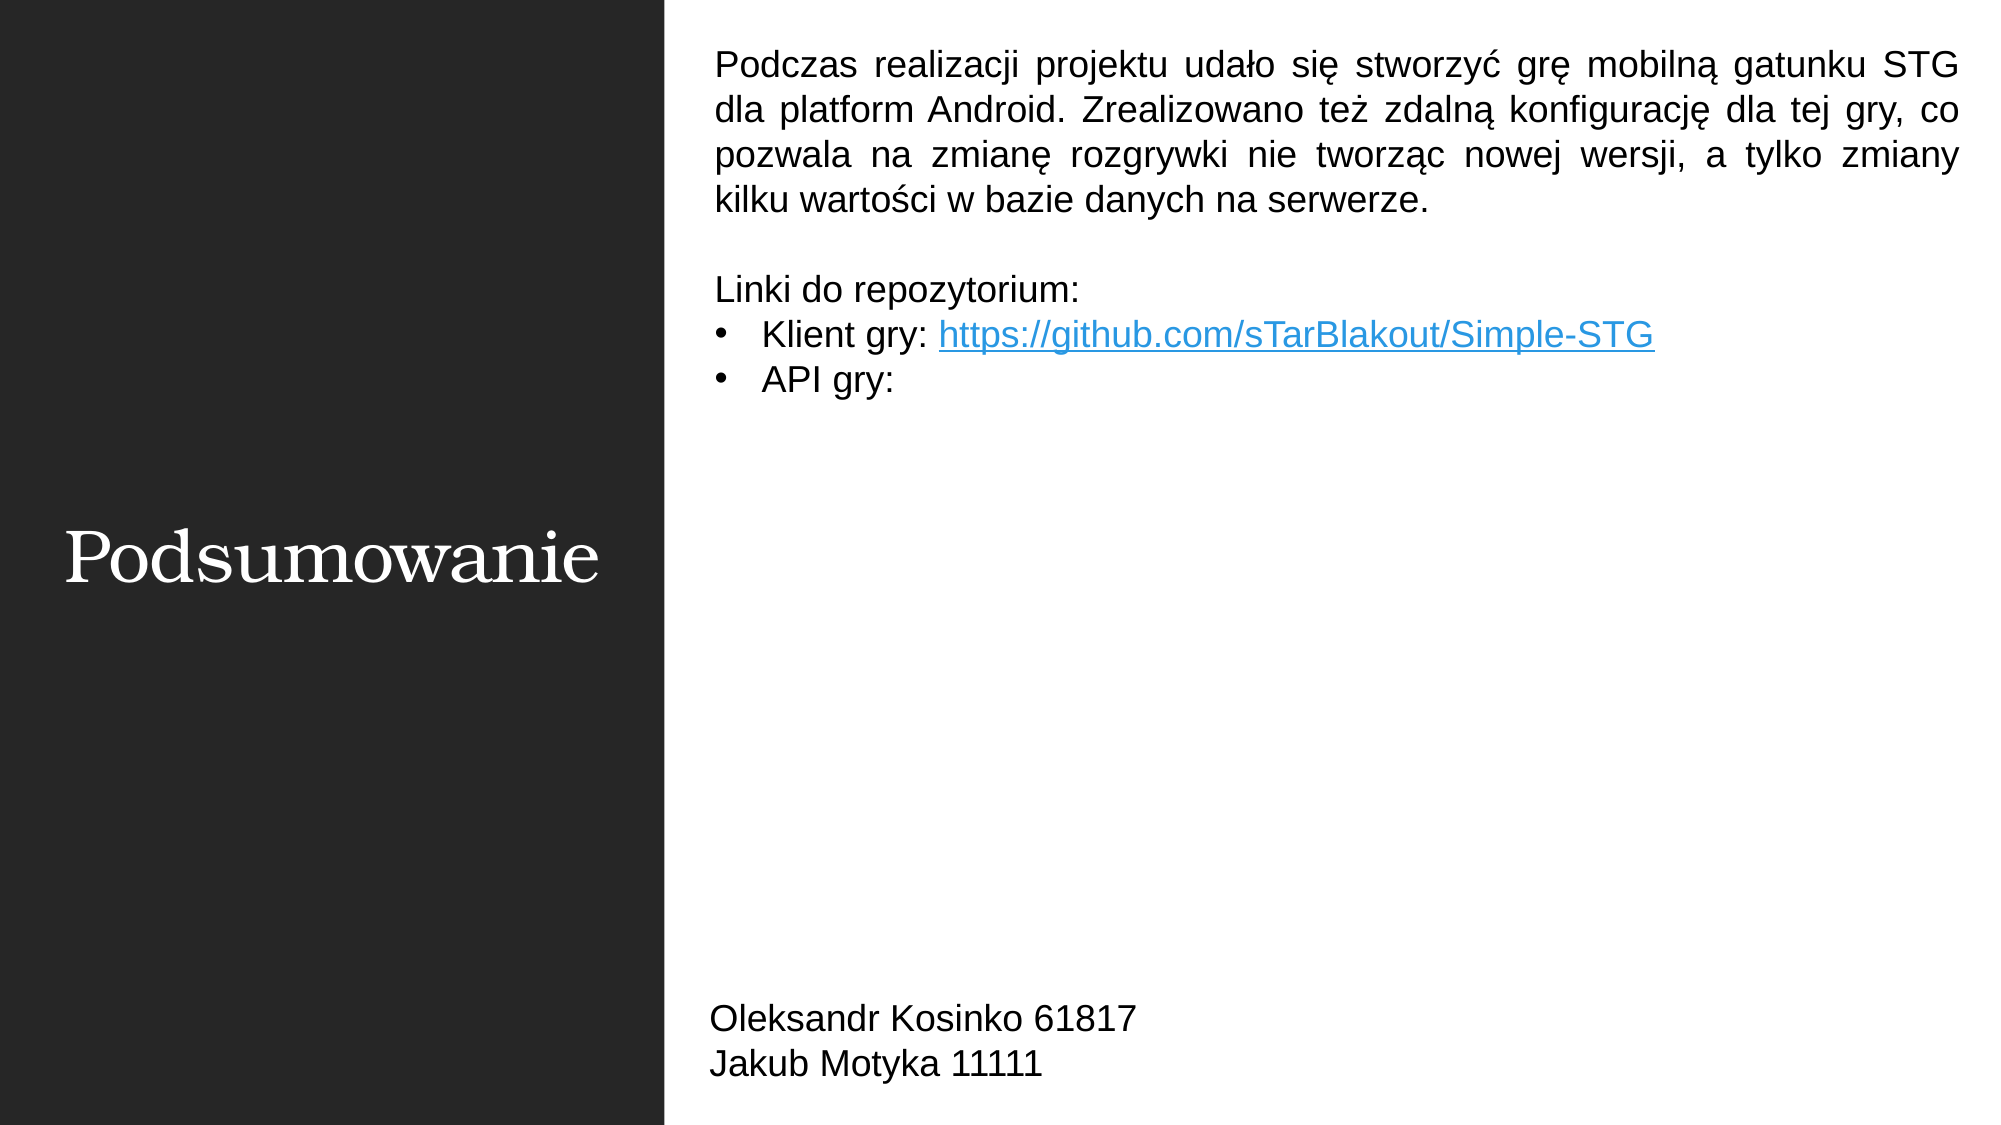

Podczas realizacji projektu udało się stworzyć grę mobilną gatunku STG dla platform Android. Zrealizowano też zdalną konfigurację dla tej gry, co pozwala na zmianę rozgrywki nie tworząc nowej wersji, a tylko zmiany kilku wartości w bazie danych na serwerze.

Linki do repozytorium:
Klient gry: https://github.com/sTarBlakout/Simple-STG
API gry:
# Podsumowanie
Oleksandr Kosinko 61817
Jakub Motyka 11111